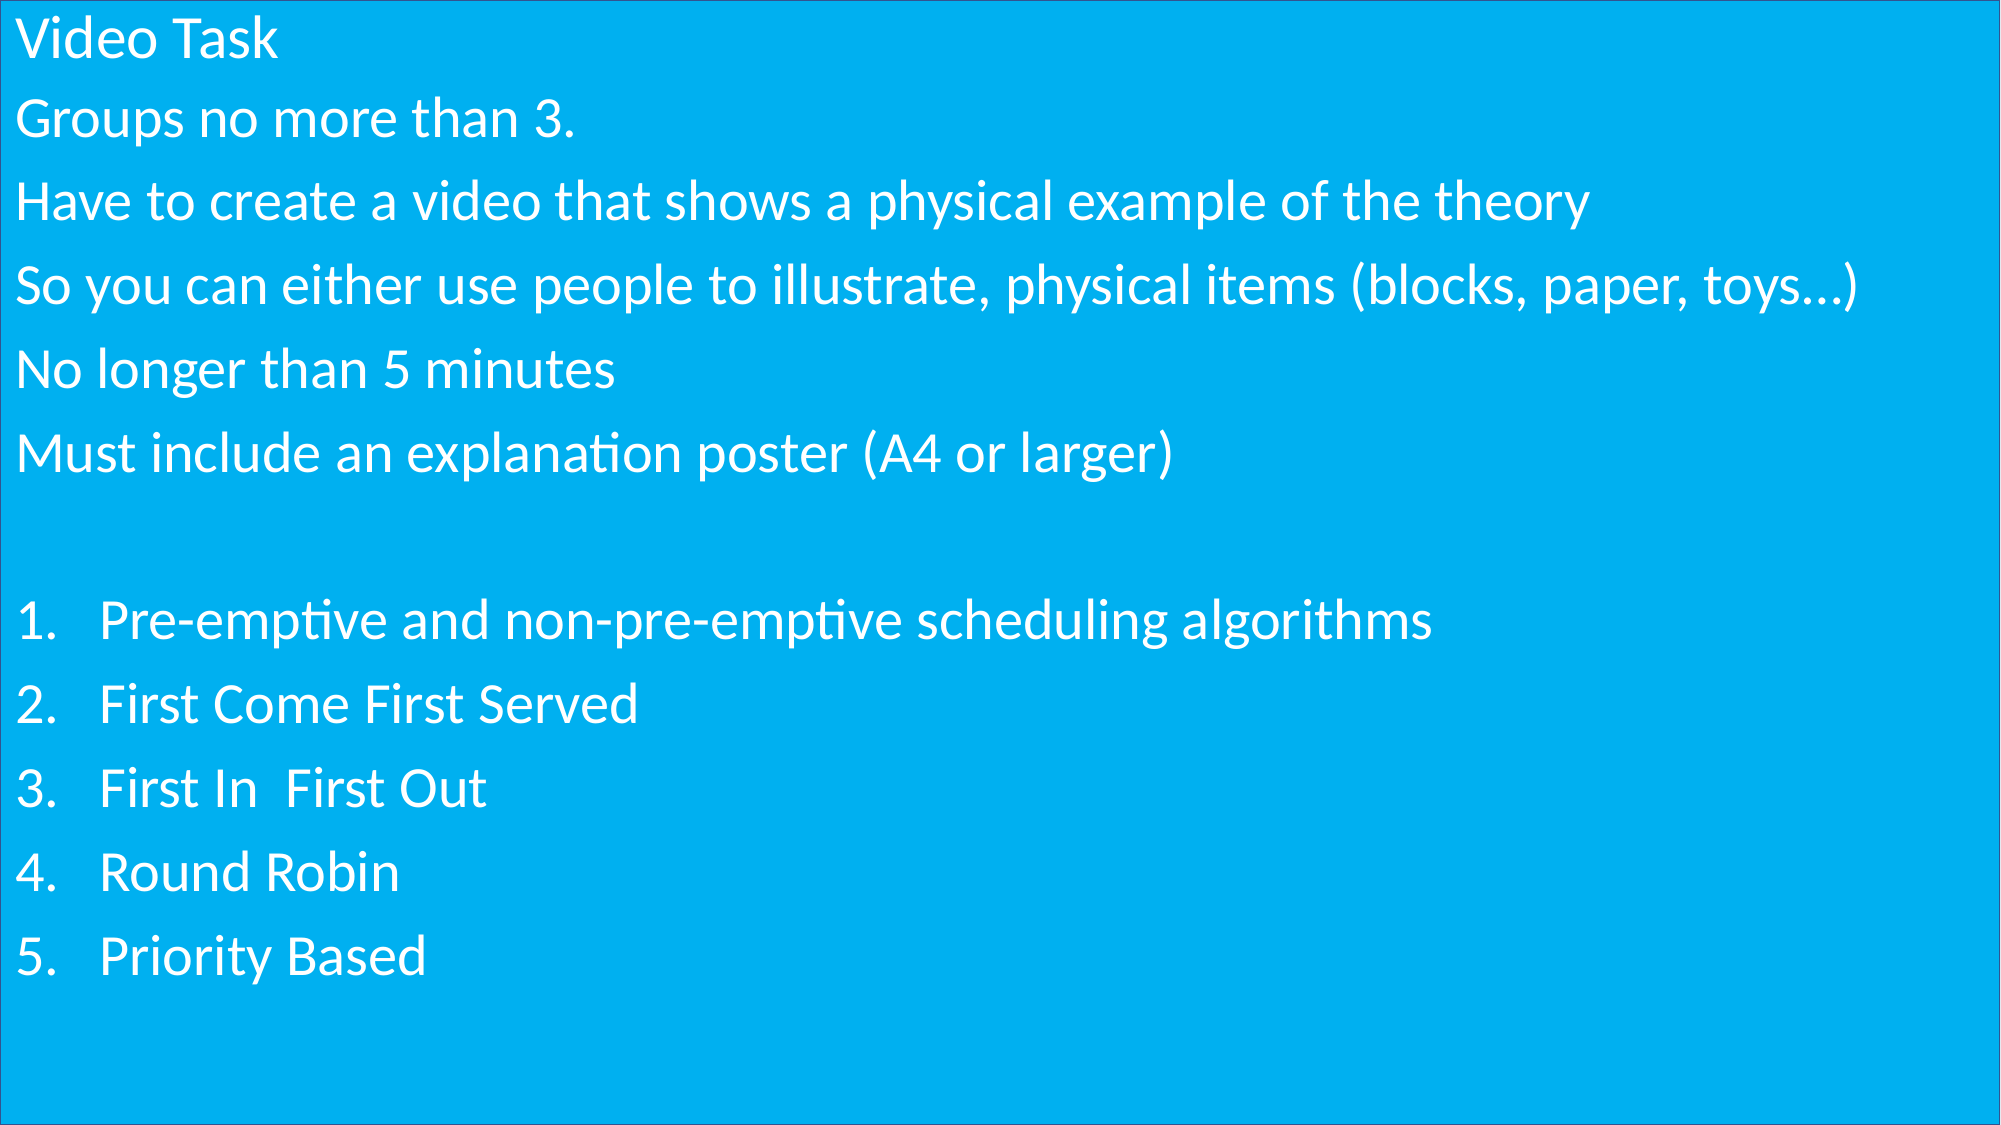

# Video Task
Groups no more than 3.
Have to create a video that shows a physical example of the theory
So you can either use people to illustrate, physical items (blocks, paper, toys…)
No longer than 5 minutes
Must include an explanation poster (A4 or larger)

Pre-emptive and non-pre-emptive scheduling algorithms
First Come First Served
First In  First Out
Round Robin
Priority Based